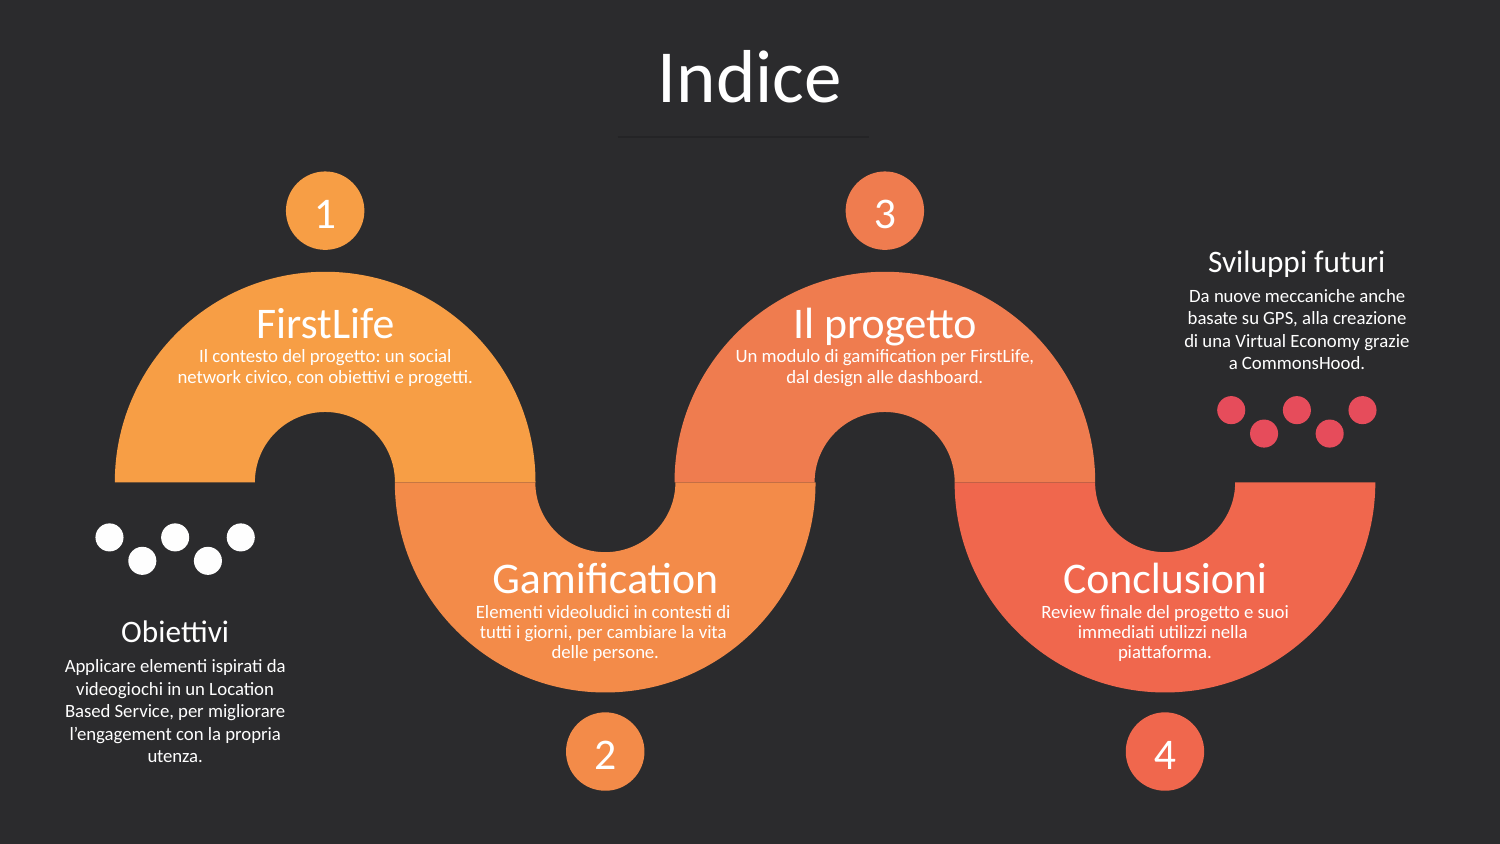

# Indice
1
FirstLife
Il contesto del progetto: un social network civico, con obiettivi e progetti.

3
Il progetto
Un modulo di gamification per FirstLife, dal design alle dashboard.

Sviluppi futuri
Da nuove meccaniche anche basate su GPS, alla creazione di una Virtual Economy grazie a CommonsHood.

Gamification
Elementi videoludici in contesti di
tutti i giorni, per cambiare la vita
delle persone.

2
Conclusioni
Review finale del progetto e suoi immediati utilizzi nella
piattaforma.
4

Obiettivi
Applicare elementi ispirati da videogiochi in un Location Based Service, per migliorare l’engagement con la propria utenza.